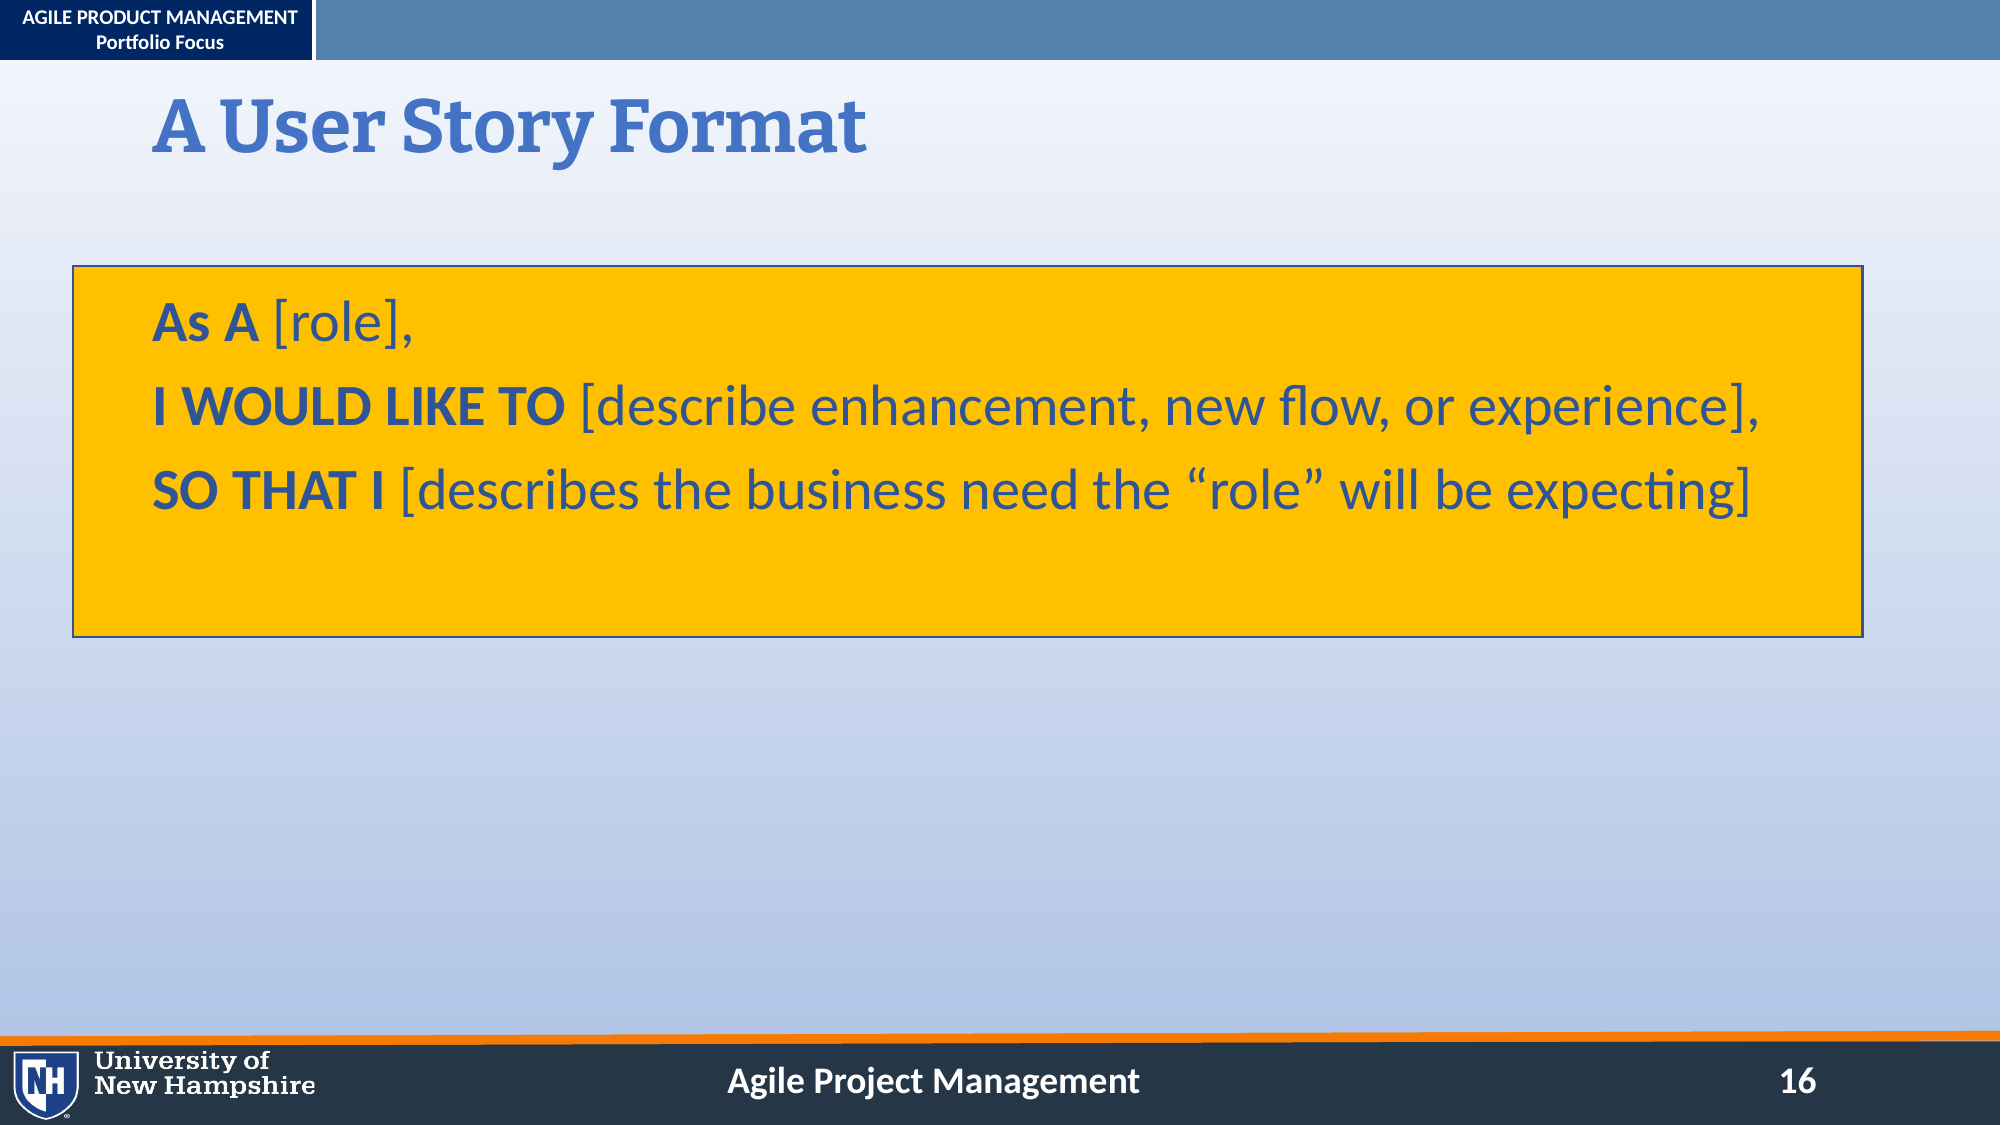

# A User Story Format

As A [role],
I WOULD LIKE TO [describe enhancement, new flow, or experience],
SO THAT I [describes the business need the “role” will be expecting]